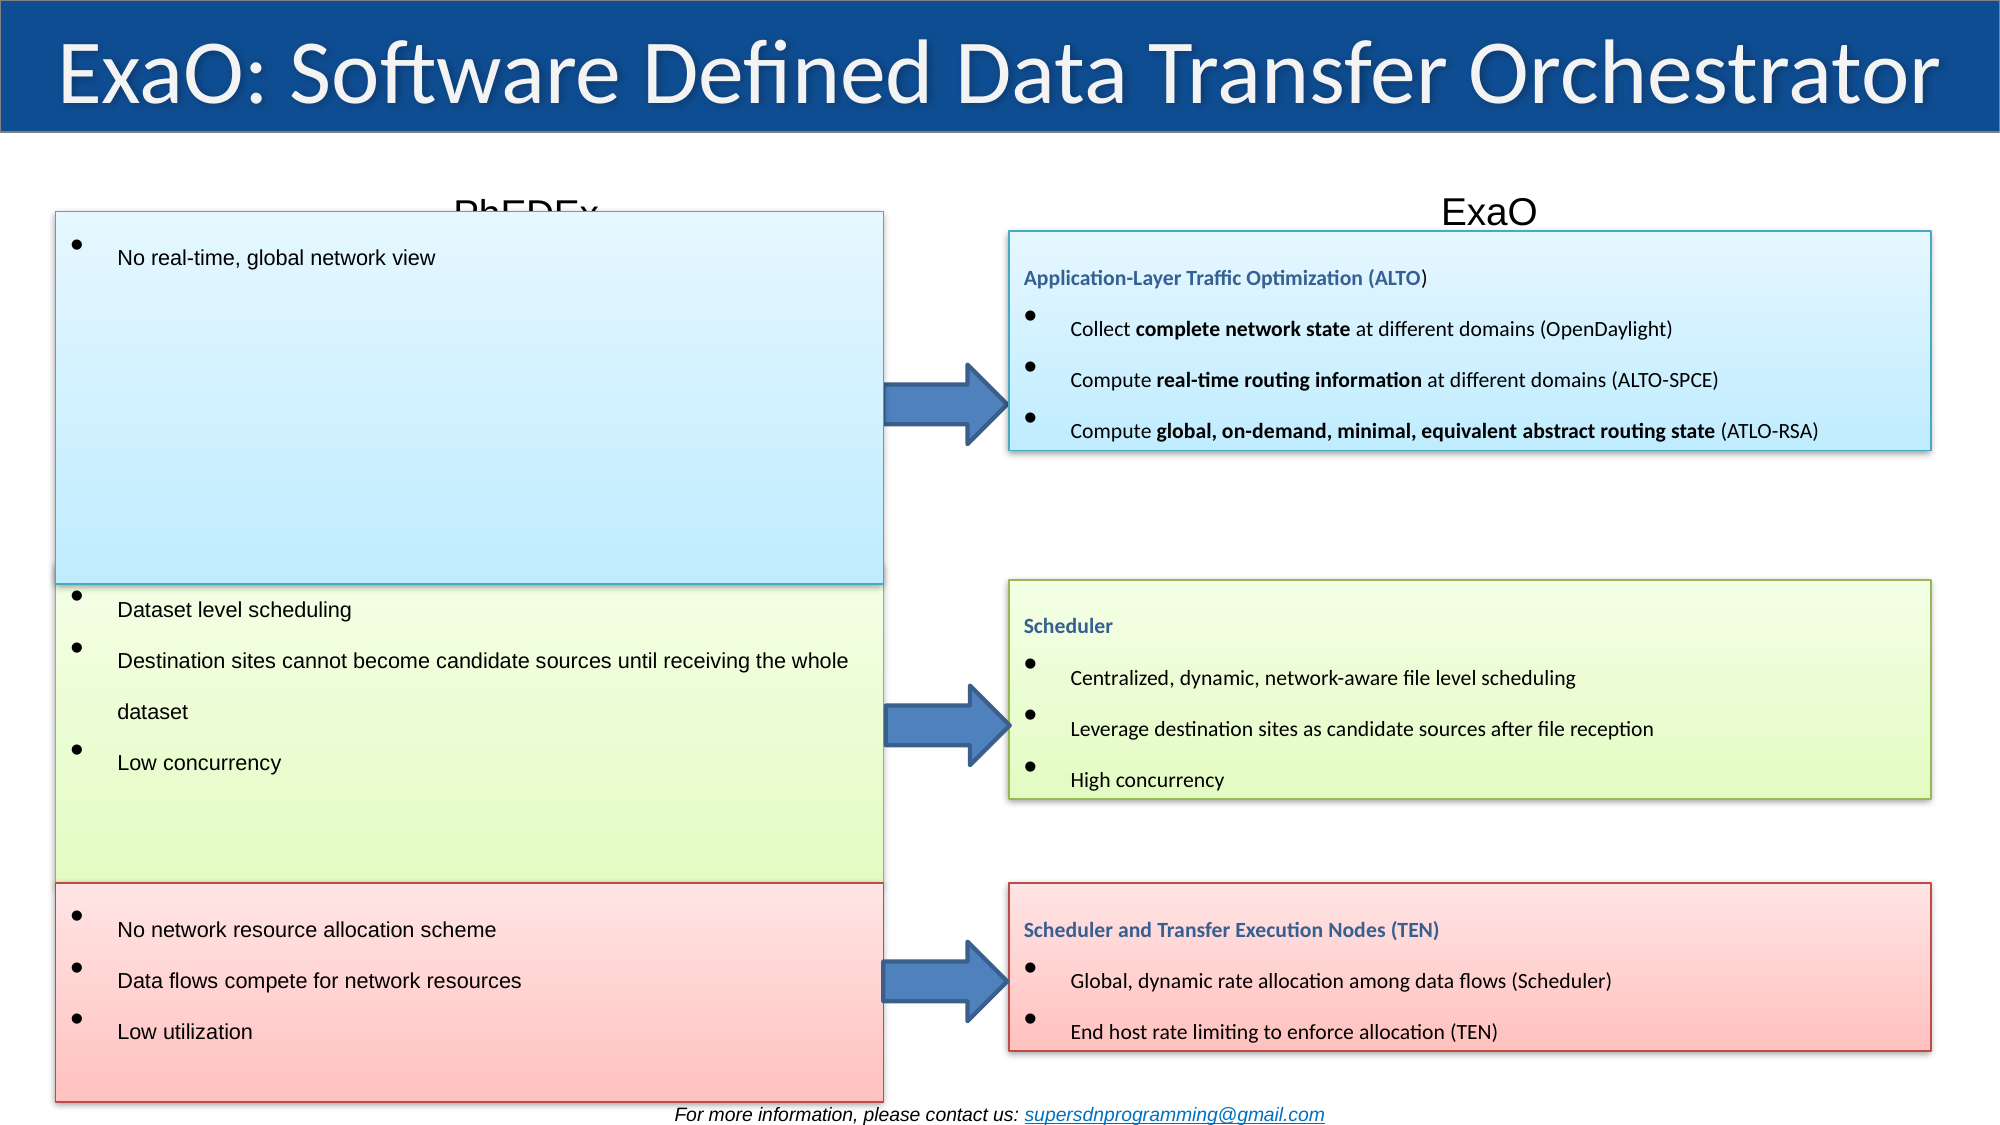

# ExaO: Software Defined Data Transfer Orchestrator
ExaO
PhEDEx
No real-time, global network view

Application-Layer Traffic Optimization (ALTO)
Collect complete network state at different domains (OpenDaylight)
Compute real-time routing information at different domains (ALTO-SPCE)
Compute global, on-demand, minimal, equivalent abstract routing state (ATLO-RSA)

Dataset level scheduling
Destination sites cannot become candidate sources until receiving the whole dataset
Low concurrency

Scheduler
Centralized, dynamic, network-aware file level scheduling
Leverage destination sites as candidate sources after file reception
High concurrency

No network resource allocation scheme
Data flows compete for network resources
Low utilization

Scheduler and Transfer Execution Nodes (TEN)
Global, dynamic rate allocation among data flows (Scheduler)
End host rate limiting to enforce allocation (TEN)

For more information, please contact us: supersdnprogramming@gmail.com